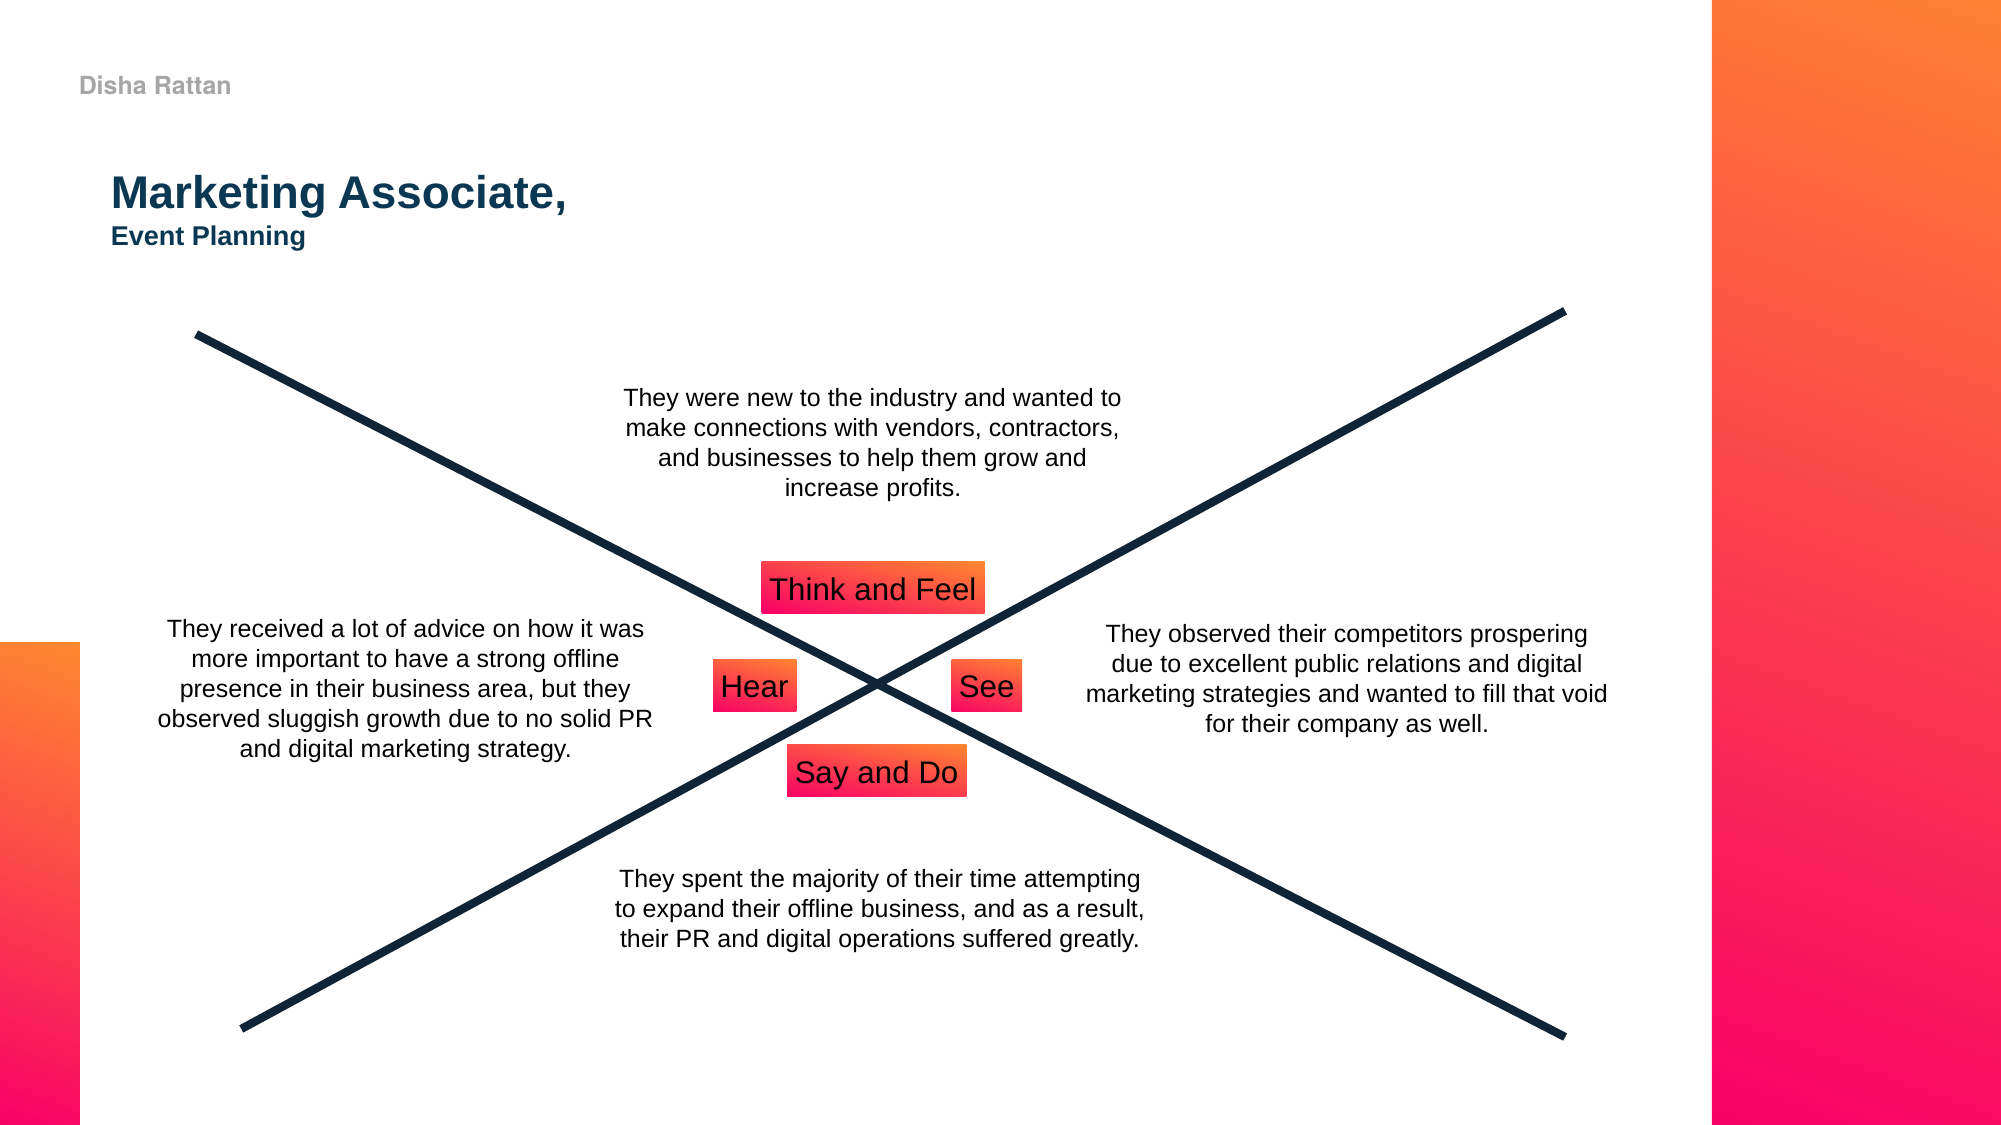

Disha Rattan
Marketing Associate,
Event Planning

They were new to the industry and wanted to make connections with vendors, contractors, and businesses to help them grow and increase profits.
Think and Feel
They received a lot of advice on how it was more important to have a strong offline presence in their business area, but they observed sluggish growth due to no solid PR and digital marketing strategy.
They observed their competitors prospering due to excellent public relations and digital marketing strategies and wanted to fill that void for their company as well.

Hear
See
Say and Do
They spent the majority of their time attempting to expand their offline business, and as a result, their PR and digital operations suffered greatly.